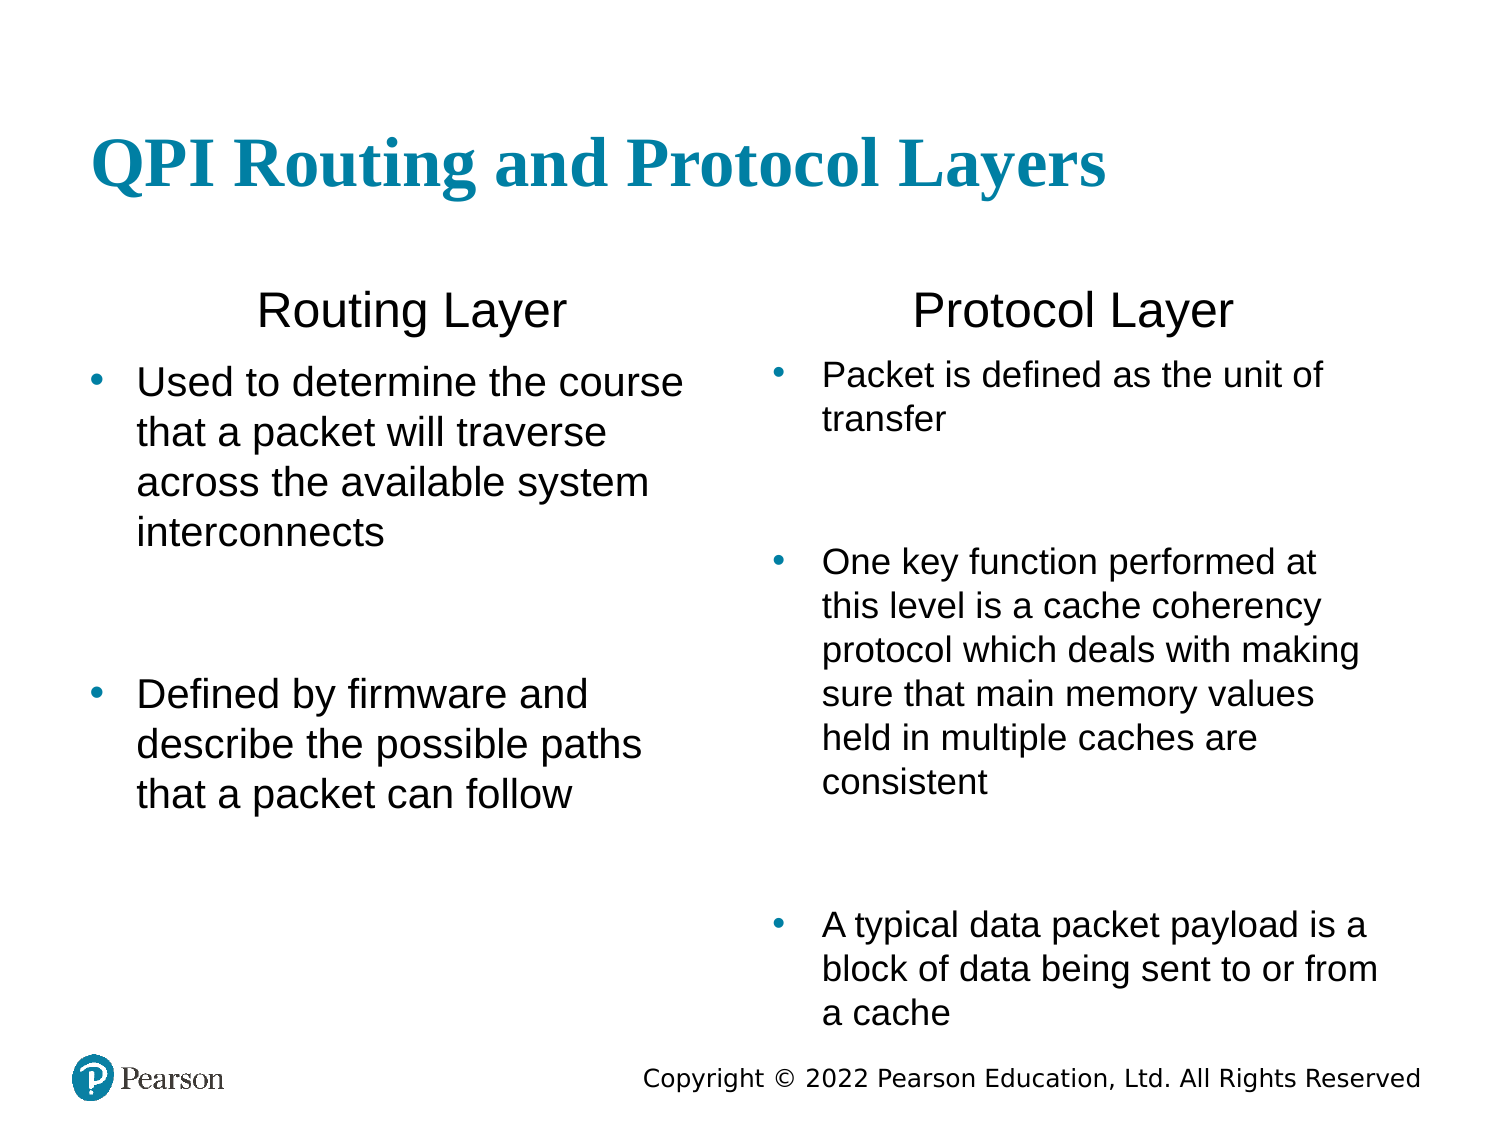

# QPI Routing and Protocol Layers
	Routing Layer 		    Protocol Layer
Packet is defined as the unit of transfer

One key function performed at this level is a cache coherency protocol which deals with making sure that main memory values held in multiple caches are consistent

A typical data packet payload is a block of data being sent to or from a cache
Used to determine the course that a packet will traverse across the available system interconnects

Defined by firmware and describe the possible paths that a packet can follow